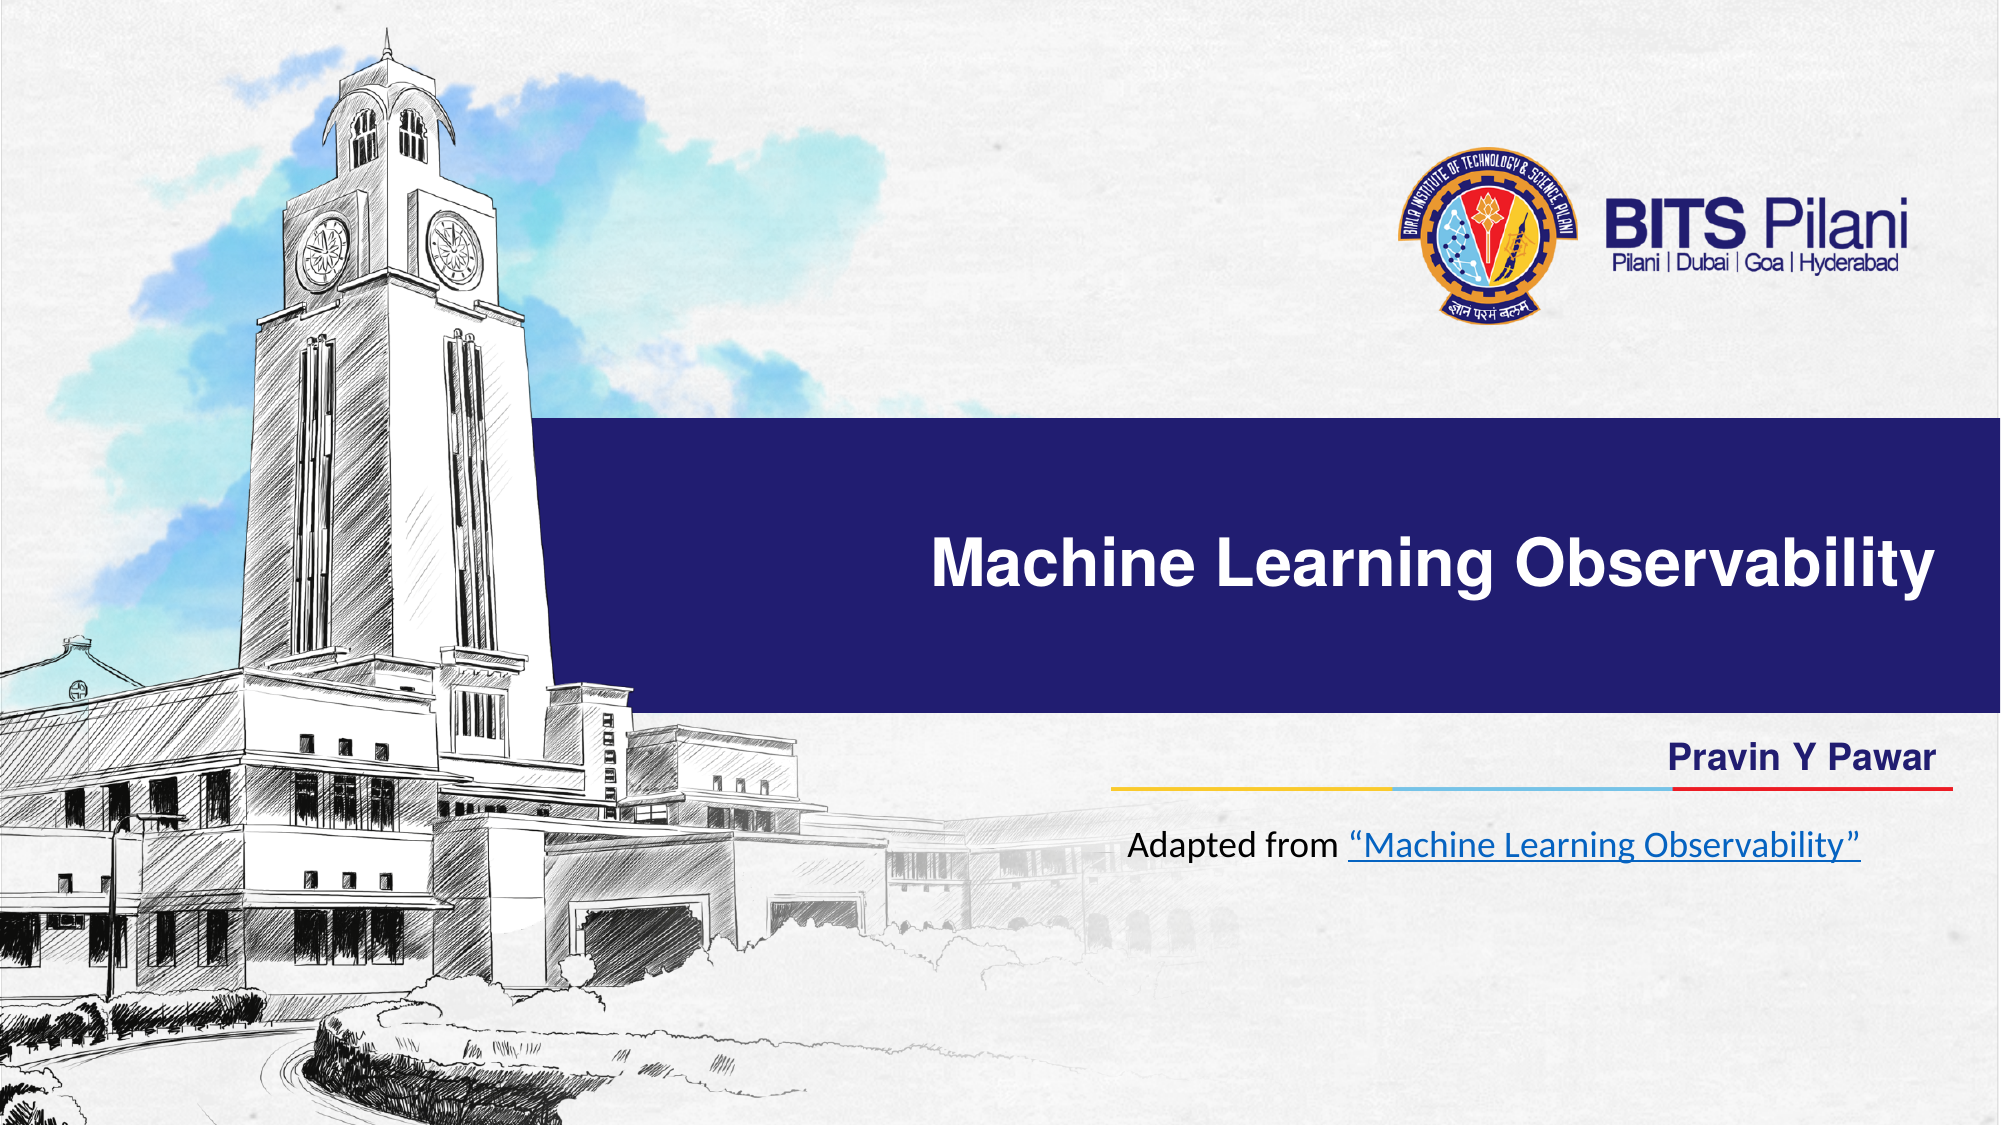

# Machine Learning Observability
Pravin Y Pawar
Adapted from “Machine Learning Observability”